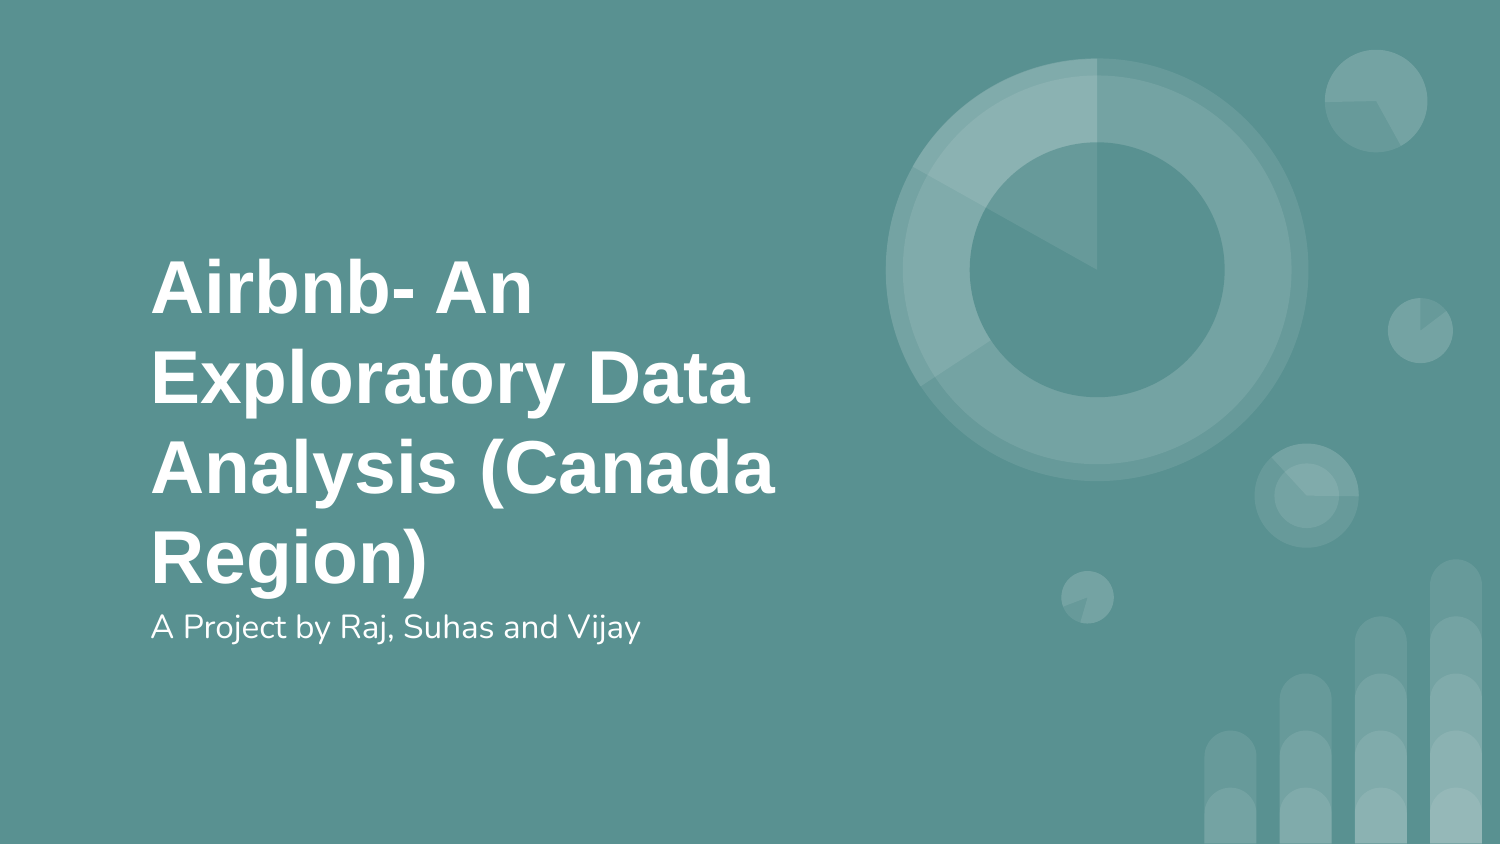

# Airbnb- An Exploratory Data Analysis (Canada Region)
A Project by Raj, Suhas and Vijay